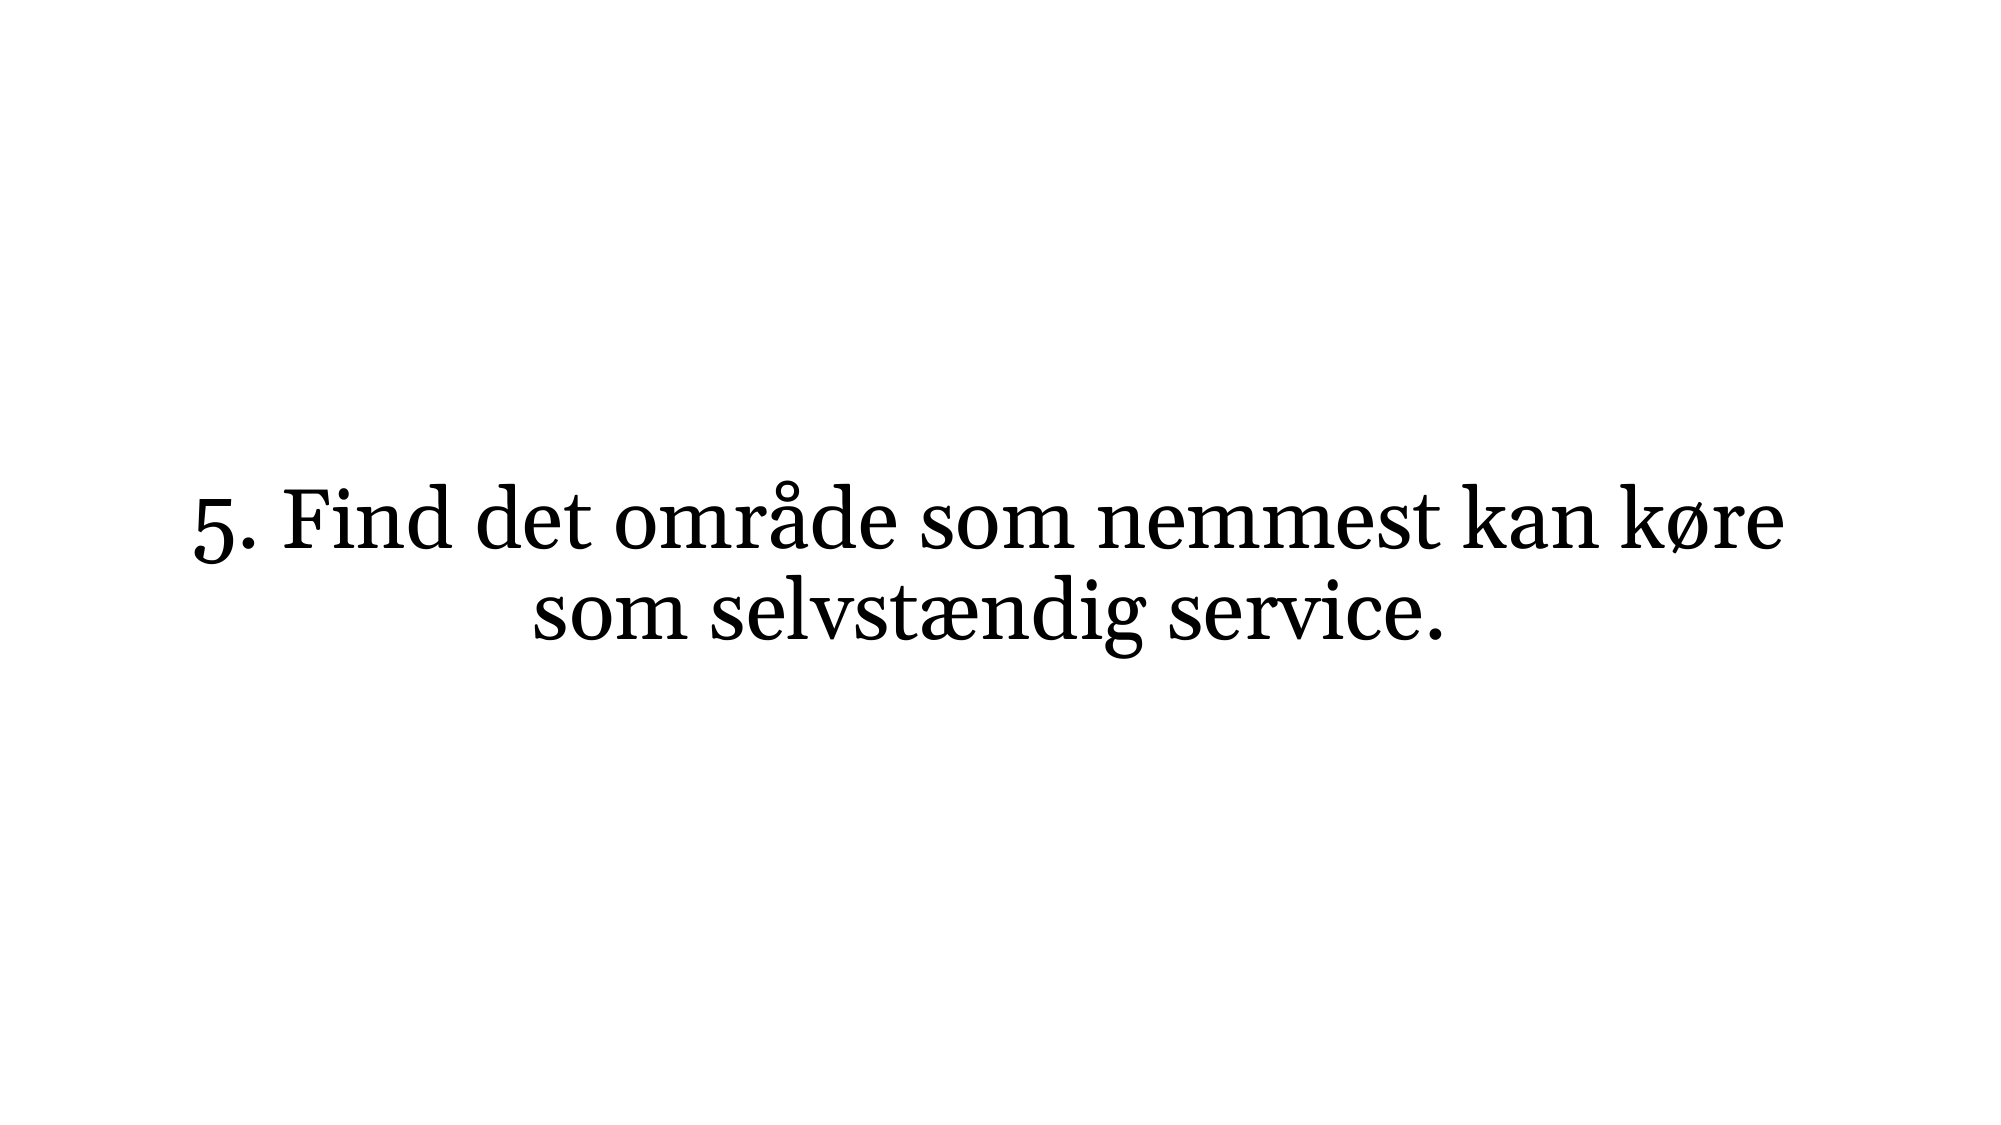

5. Find det område som nemmest kan køre som selvstændig service.